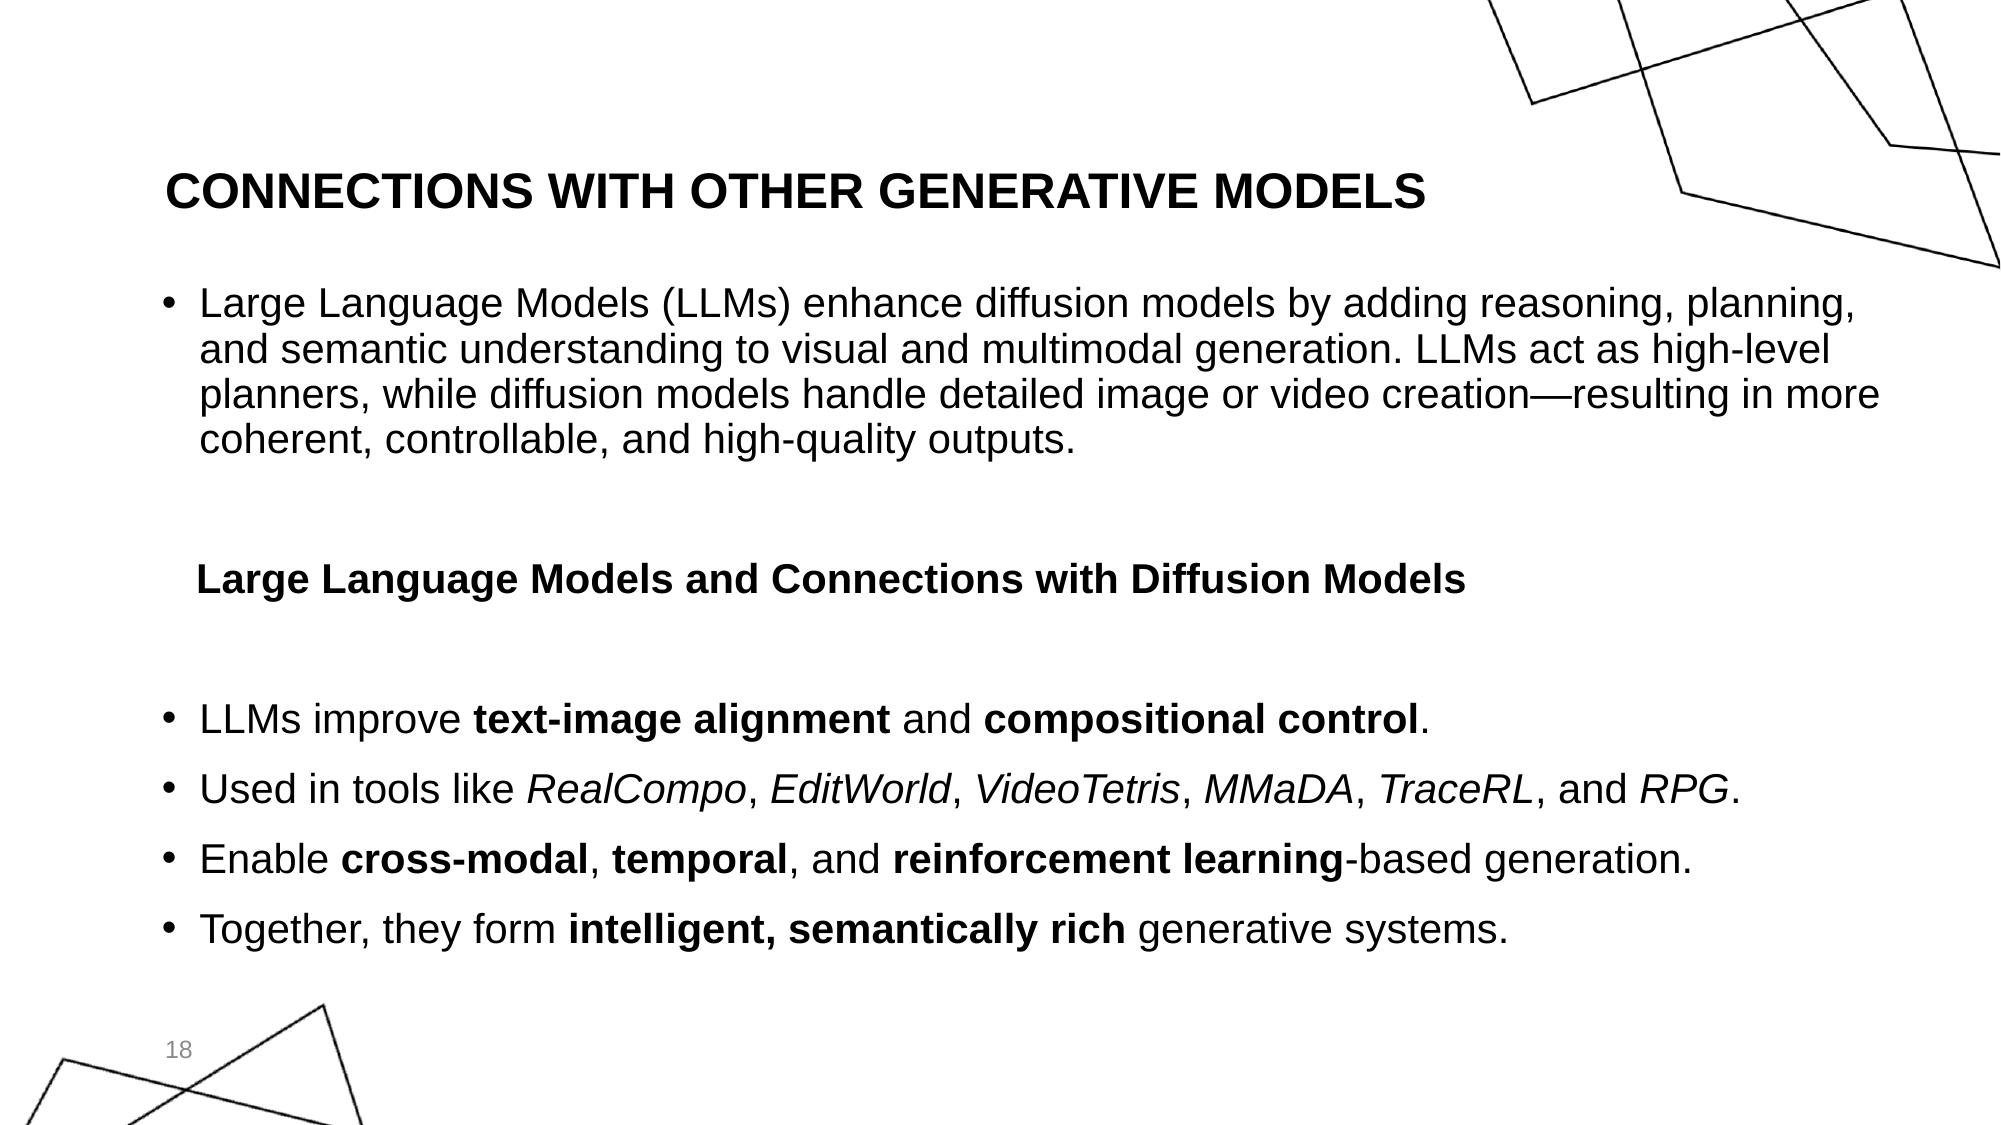

# CONNECTIONS WITH OTHER GENERATIVE MODELS
Large Language Models (LLMs) enhance diffusion models by adding reasoning, planning, and semantic understanding to visual and multimodal generation. LLMs act as high-level planners, while diffusion models handle detailed image or video creation—resulting in more coherent, controllable, and high-quality outputs.

   Large Language Models and Connections with Diffusion Models

LLMs improve text-image alignment and compositional control.
Used in tools like RealCompo, EditWorld, VideoTetris, MMaDA, TraceRL, and RPG.
Enable cross-modal, temporal, and reinforcement learning-based generation.
Together, they form intelligent, semantically rich generative systems.

18